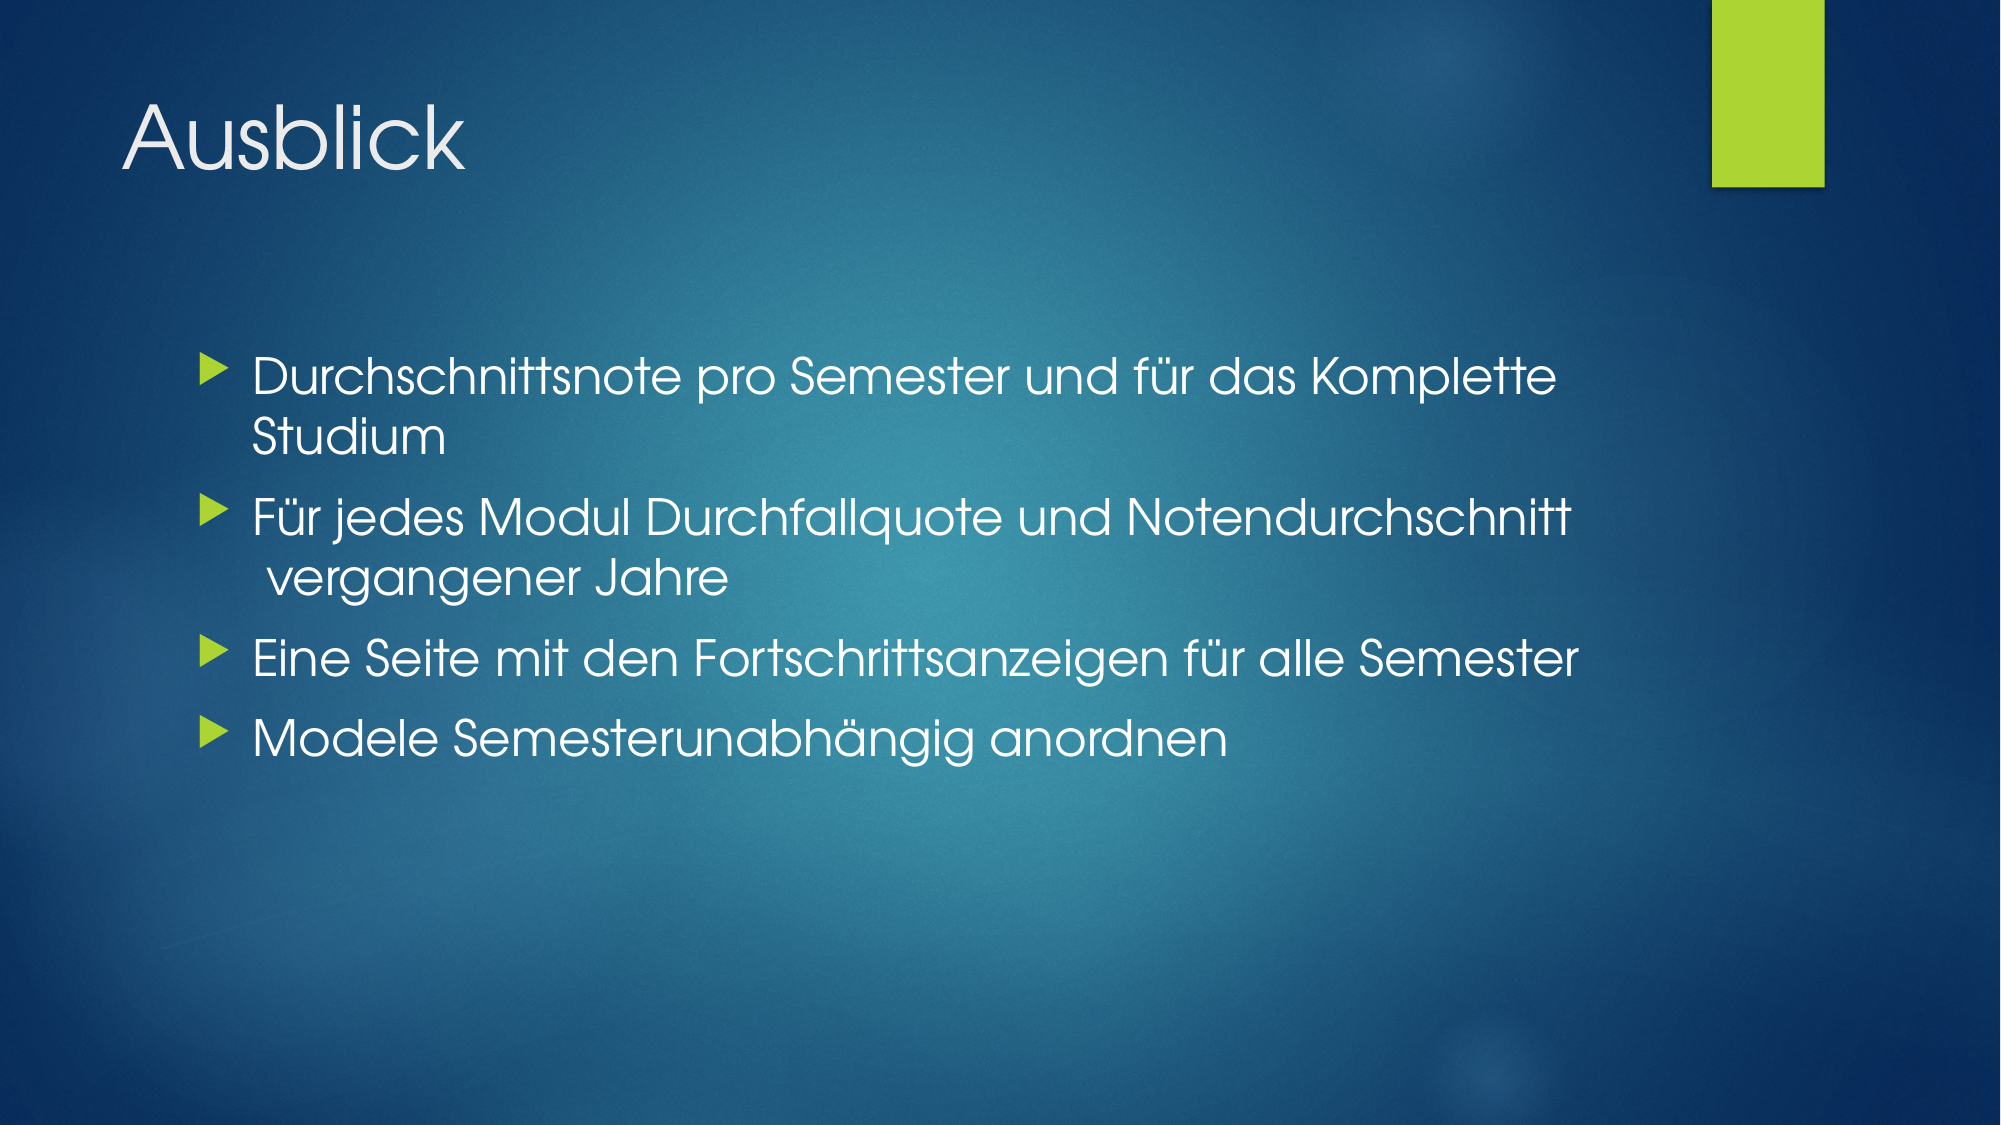

# Ausblick
Durchschnittsnote pro Semester und für das Komplette Studium
Für jedes Modul Durchfallquote und Notendurchschnitt
 vergangener Jahre
Eine Seite mit den Fortschrittsanzeigen für alle Semester
Modele Semesterunabhängig anordnen